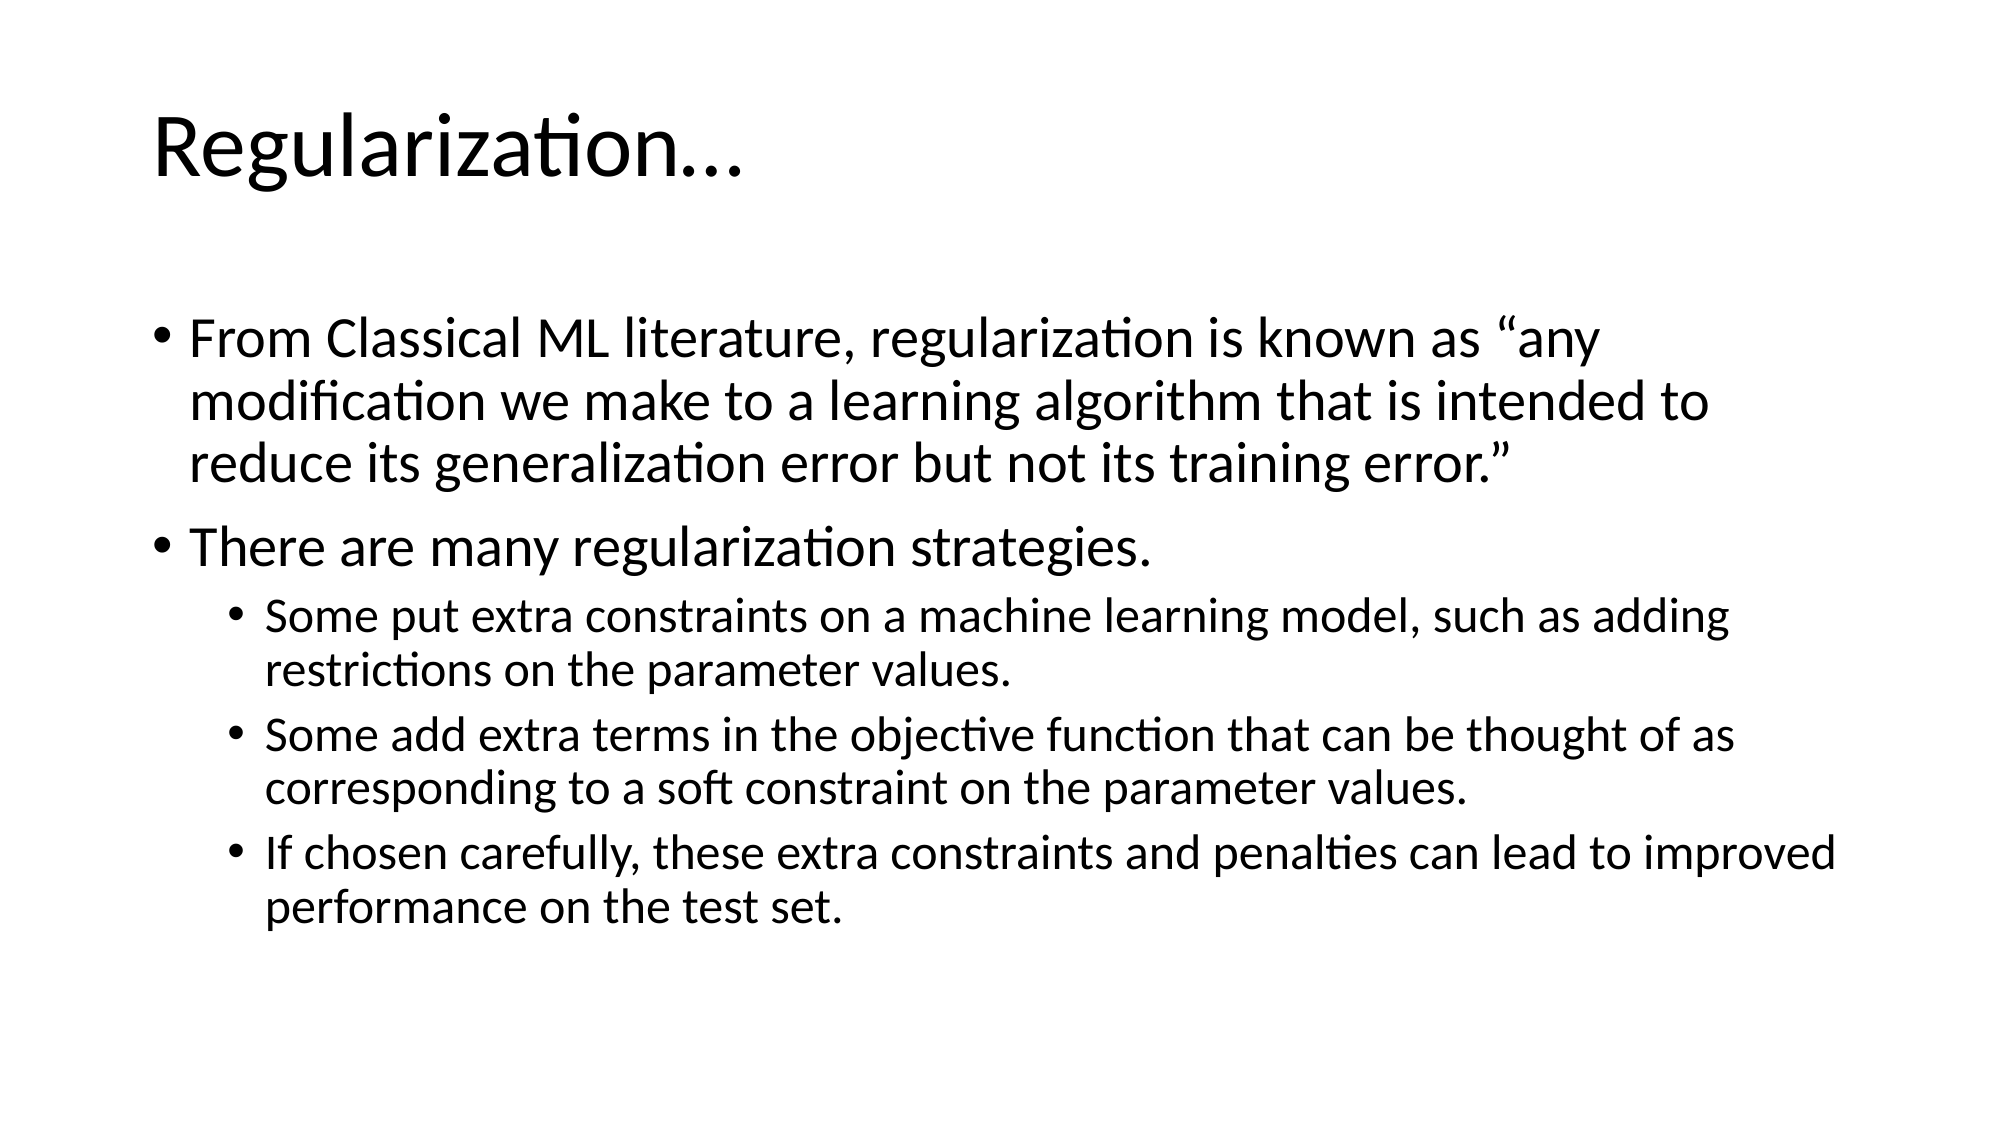

# Regularization…
From Classical ML literature, regularization is known as “any modification we make to a learning algorithm that is intended to reduce its generalization error but not its training error.”
There are many regularization strategies.
Some put extra constraints on a machine learning model, such as adding restrictions on the parameter values.
Some add extra terms in the objective function that can be thought of as corresponding to a soft constraint on the parameter values.
If chosen carefully, these extra constraints and penalties can lead to improved performance on the test set.